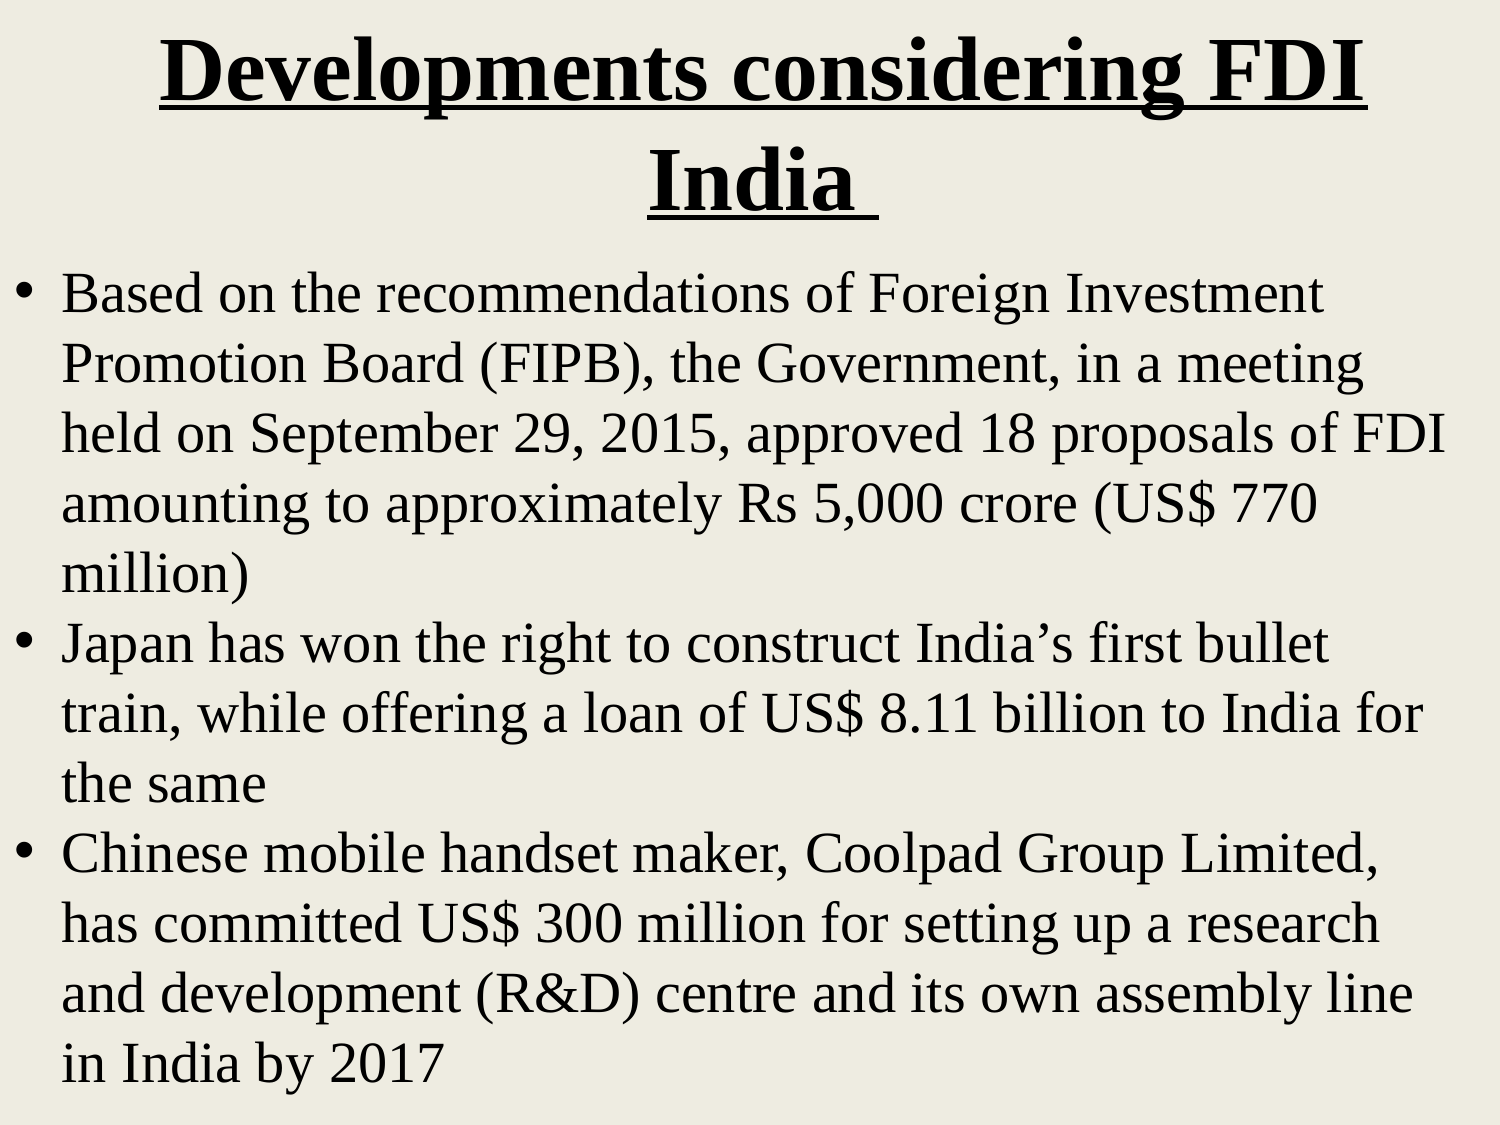

Developments considering FDI India
Based on the recommendations of Foreign Investment Promotion Board (FIPB), the Government, in a meeting held on September 29, 2015, approved 18 proposals of FDI amounting to approximately Rs 5,000 crore (US$ 770 million)
Japan has won the right to construct India’s first bullet train, while offering a loan of US$ 8.11 billion to India for the same
Chinese mobile handset maker, Coolpad Group Limited, has committed US$ 300 million for setting up a research and development (R&D) centre and its own assembly line in India by 2017